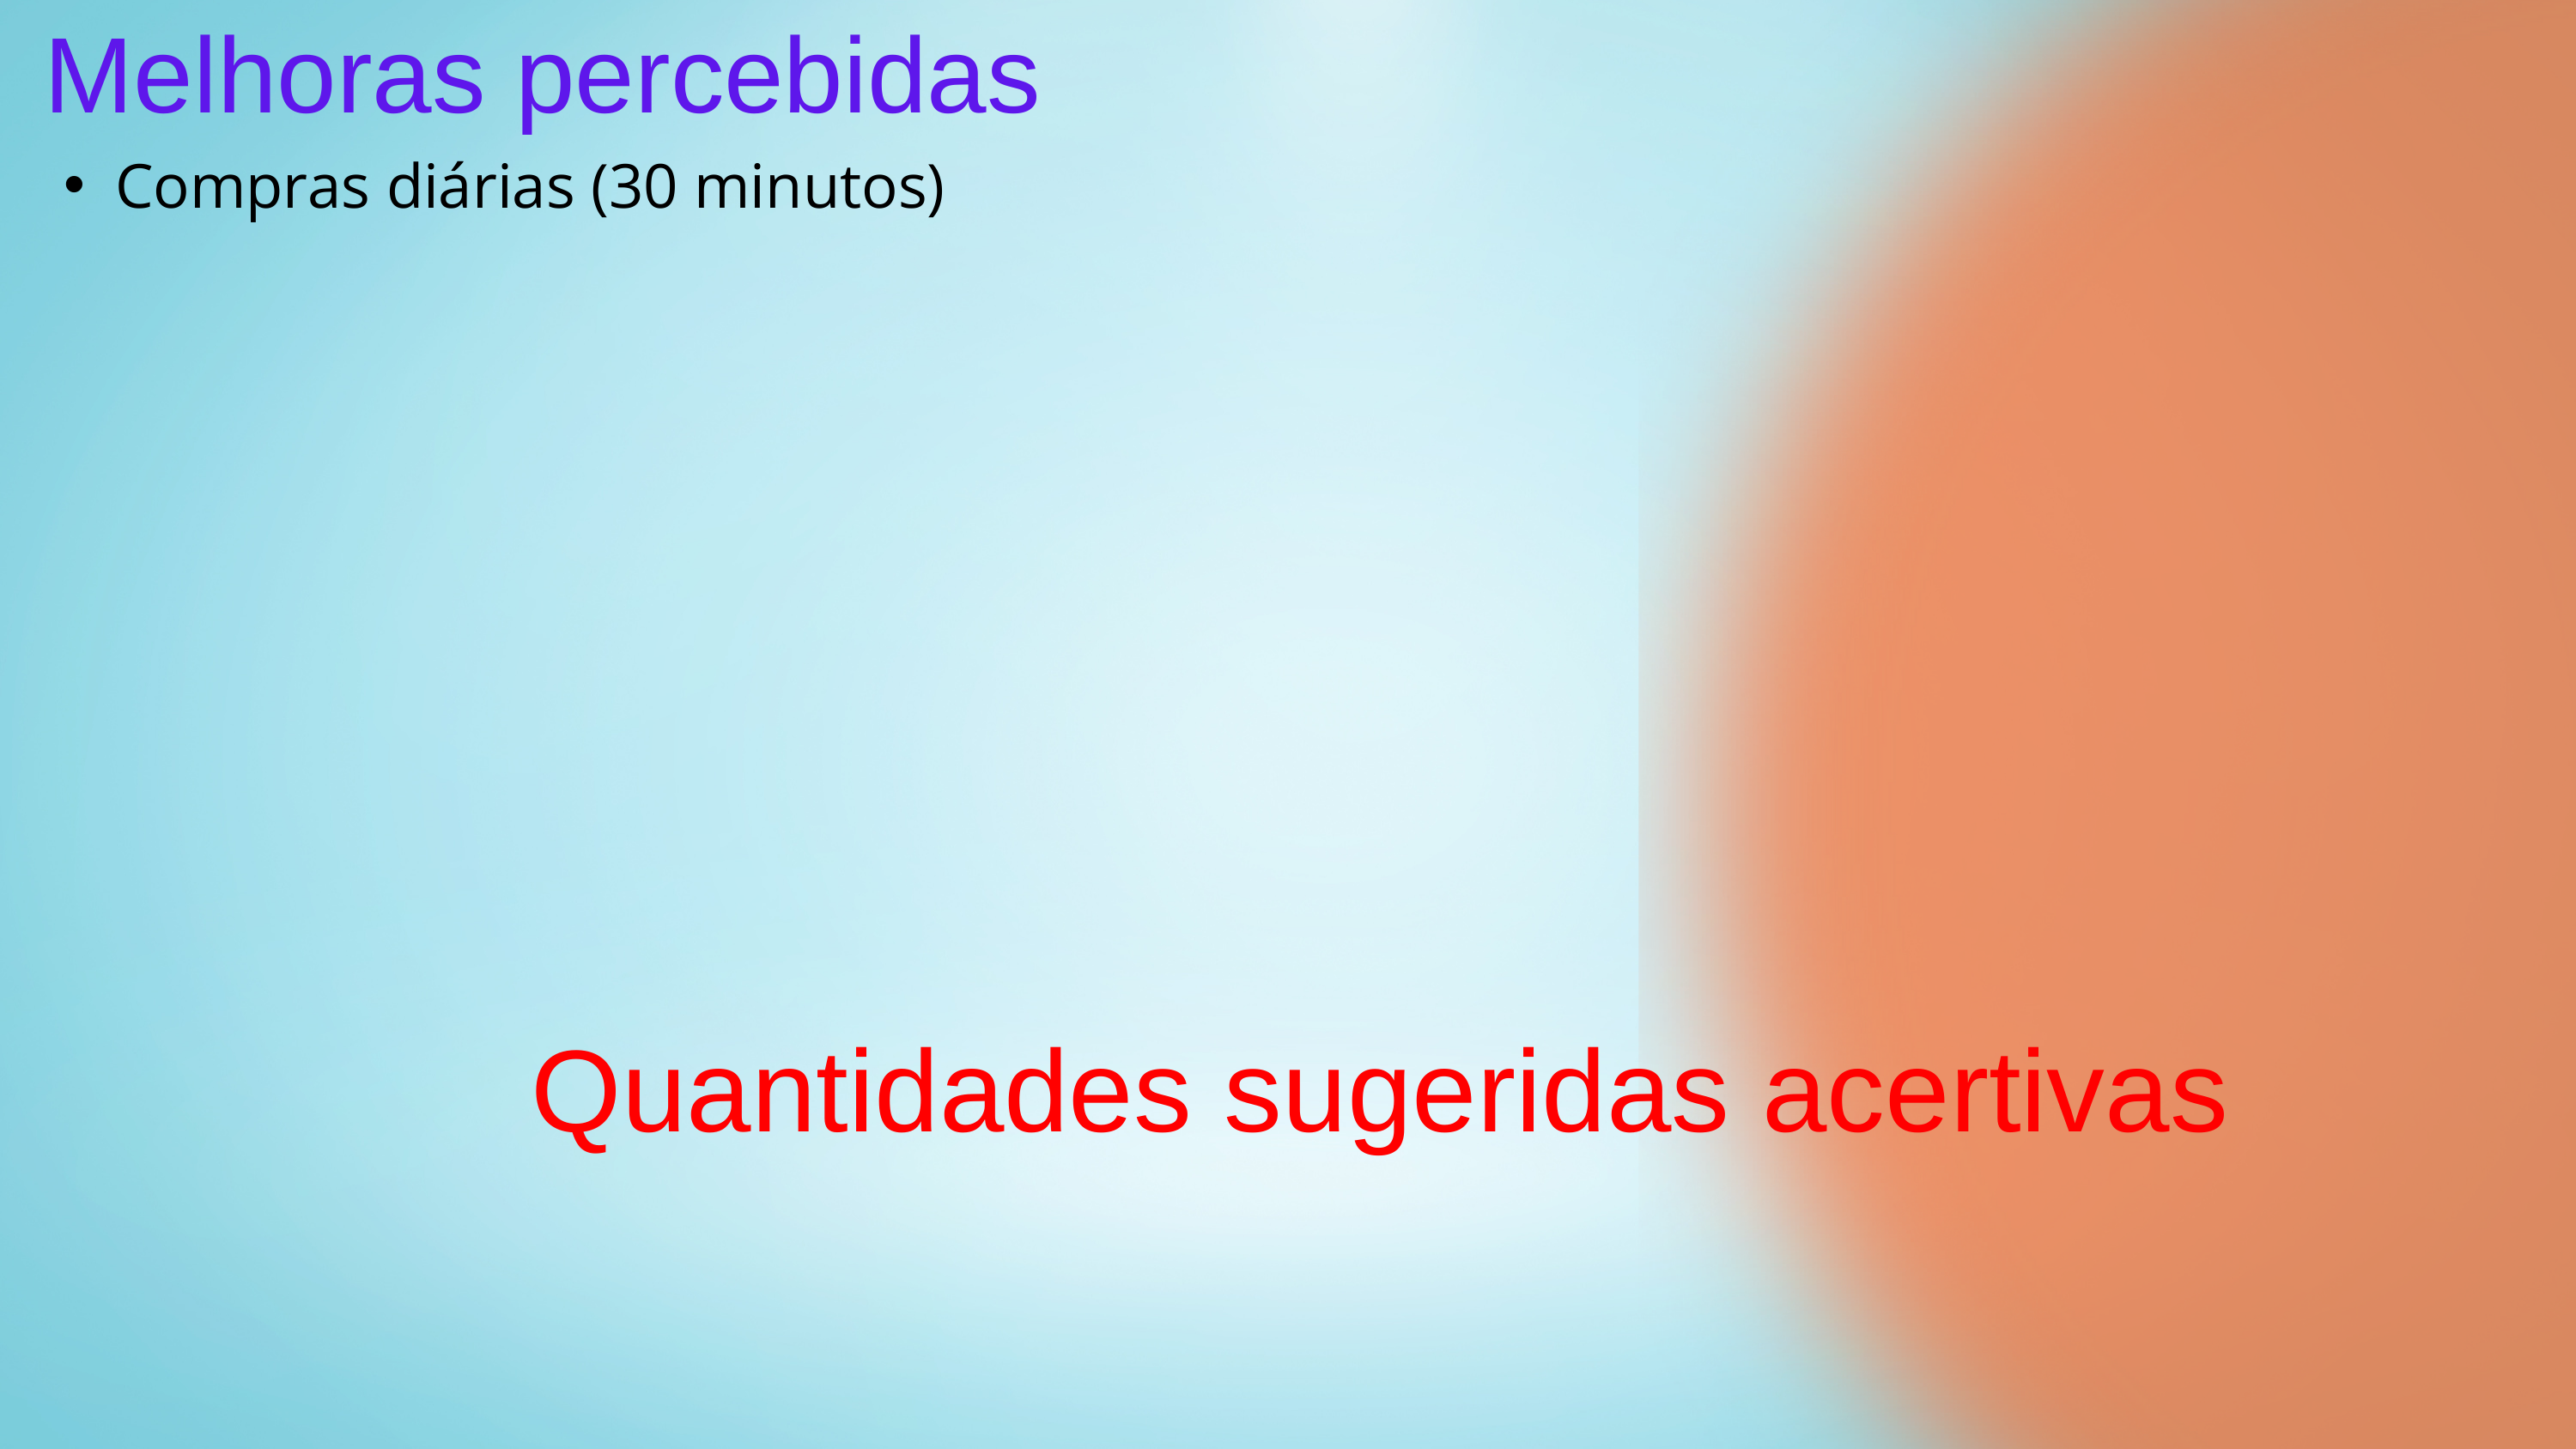

Melhoras percebidas
Compras diárias (30 minutos)
Quantidades sugeridas acertivas